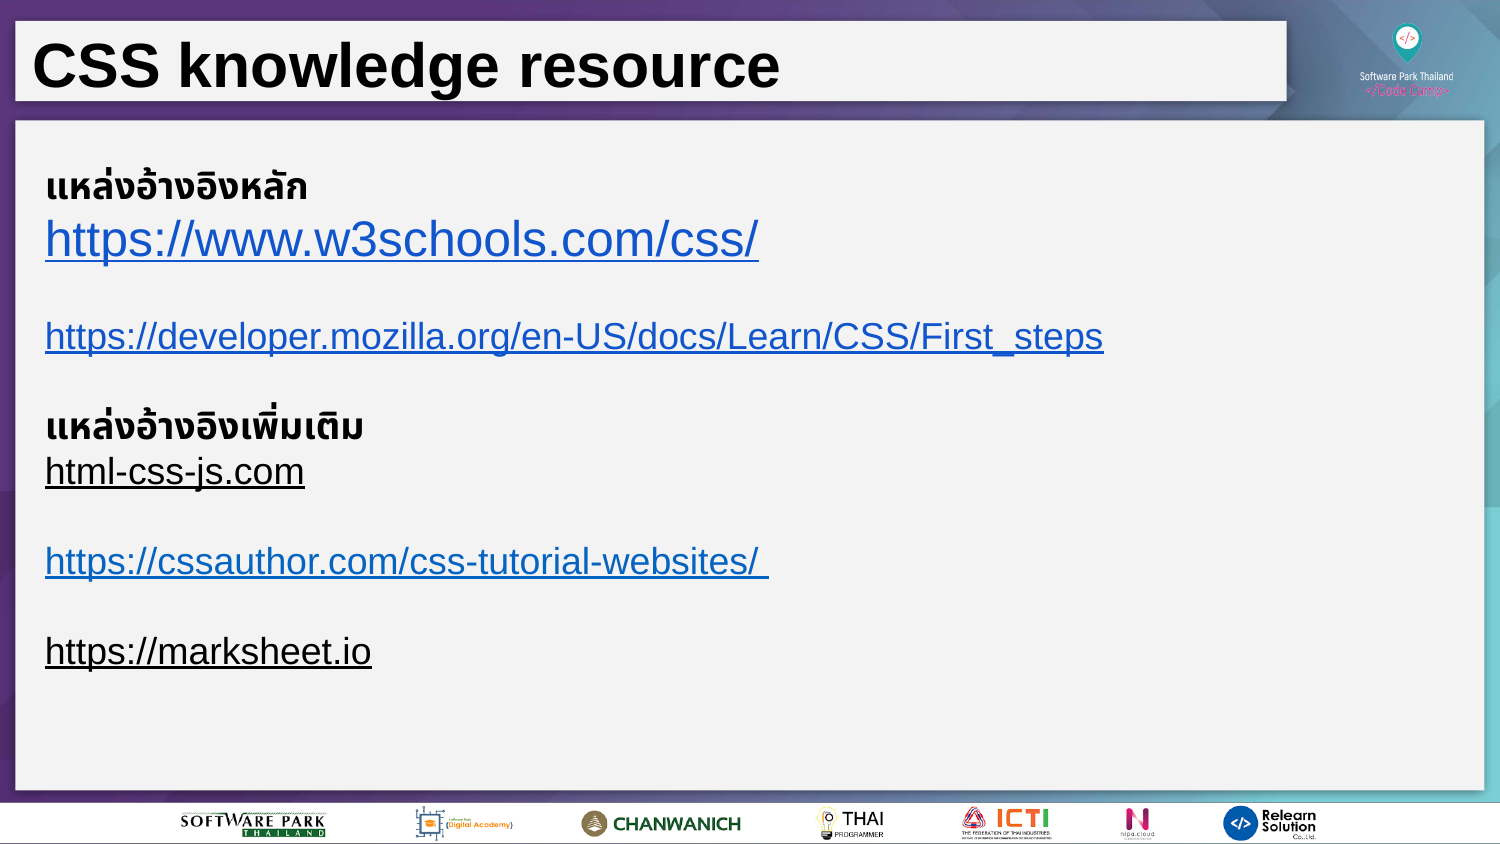

CSS knowledge resource
แหล่งอ้างอิงหลัก
https://www.w3schools.com/css/

https://developer.mozilla.org/en-US/docs/Learn/CSS/First_steps

แหล่งอ้างอิงเพิ่มเติม
html-css-js.com

https://cssauthor.com/css-tutorial-websites/

https://marksheet.io